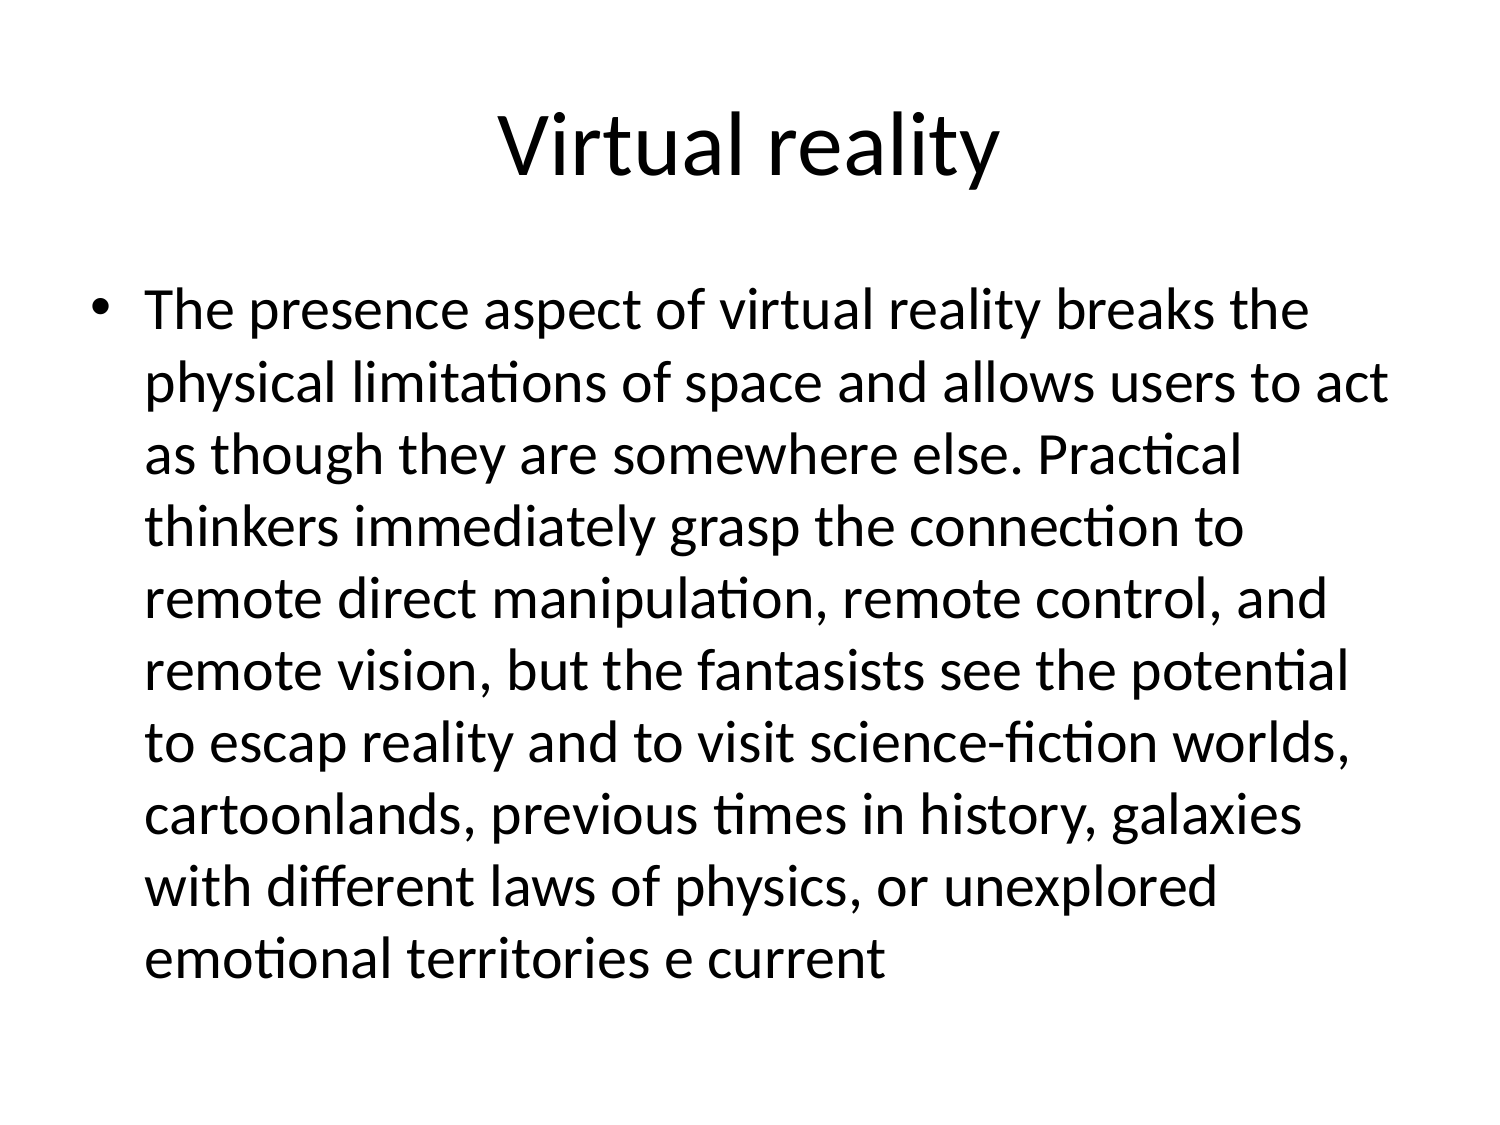

# Virtual reality
The presence aspect of virtual reality breaks the physical limitations of space and allows users to act as though they are somewhere else. Practical thinkers immediately grasp the connection to remote direct manipulation, remote control, and remote vision, but the fantasists see the potential to escap reality and to visit science-fiction worlds, cartoonlands, previous times in history, galaxies with different laws of physics, or unexplored emotional territories e current